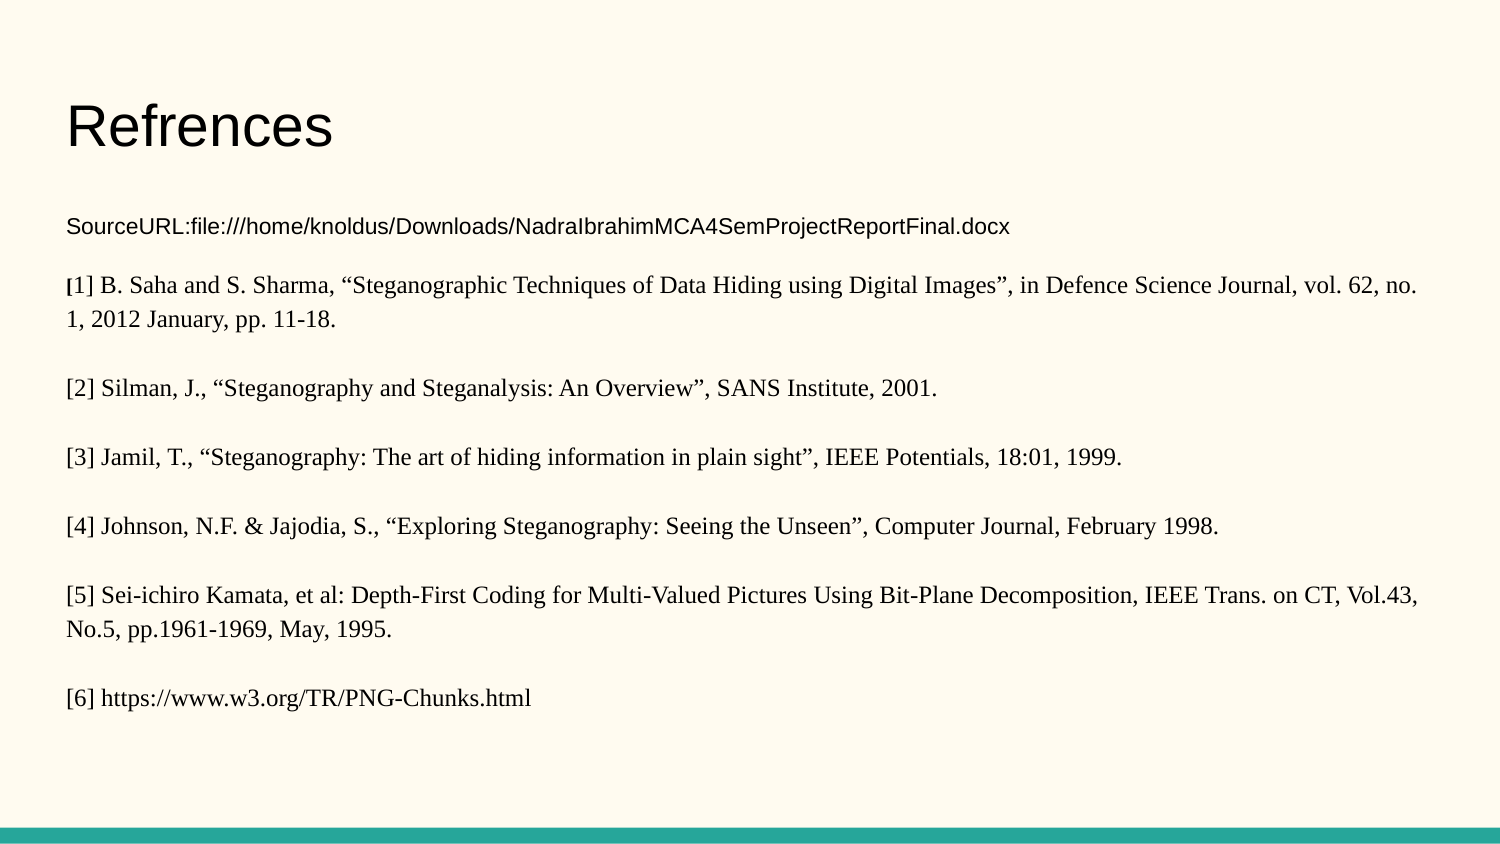

# Refrences
SourceURL:file:///home/knoldus/Downloads/NadraIbrahimMCA4SemProjectReportFinal.docx
[1] B. Saha and S. Sharma, “Steganographic Techniques of Data Hiding using Digital Images”, in Defence Science Journal, vol. 62, no. 1, 2012 January, pp. 11-18.

[2] Silman, J., “Steganography and Steganalysis: An Overview”, SANS Institute, 2001.

[3] Jamil, T., “Steganography: The art of hiding information in plain sight”, IEEE Potentials, 18:01, 1999.

[4] Johnson, N.F. & Jajodia, S., “Exploring Steganography: Seeing the Unseen”, Computer Journal, February 1998.

[5] Sei-ichiro Kamata, et al: Depth-First Coding for Multi-Valued Pictures Using Bit-Plane Decomposition, IEEE Trans. on CT, Vol.43, No.5, pp.1961-1969, May, 1995.

[6] https://www.w3.org/TR/PNG-Chunks.html